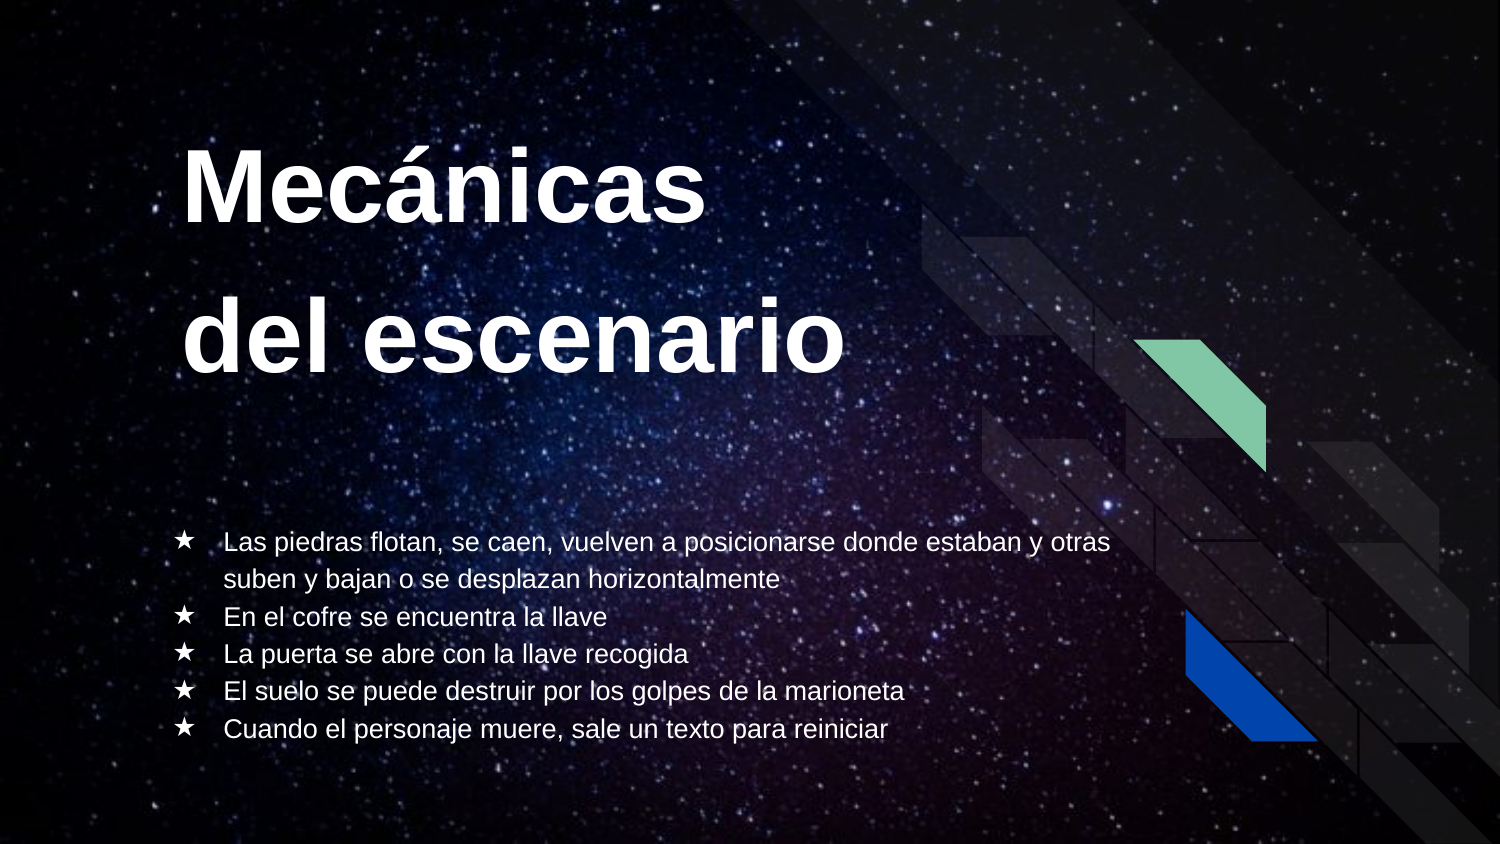

Mecánicas
del escenario

Las piedras flotan, se caen, vuelven a posicionarse donde estaban y otras suben y bajan o se desplazan horizontalmente
En el cofre se encuentra la llave
La puerta se abre con la llave recogida
El suelo se puede destruir por los golpes de la marioneta
Cuando el personaje muere, sale un texto para reiniciar